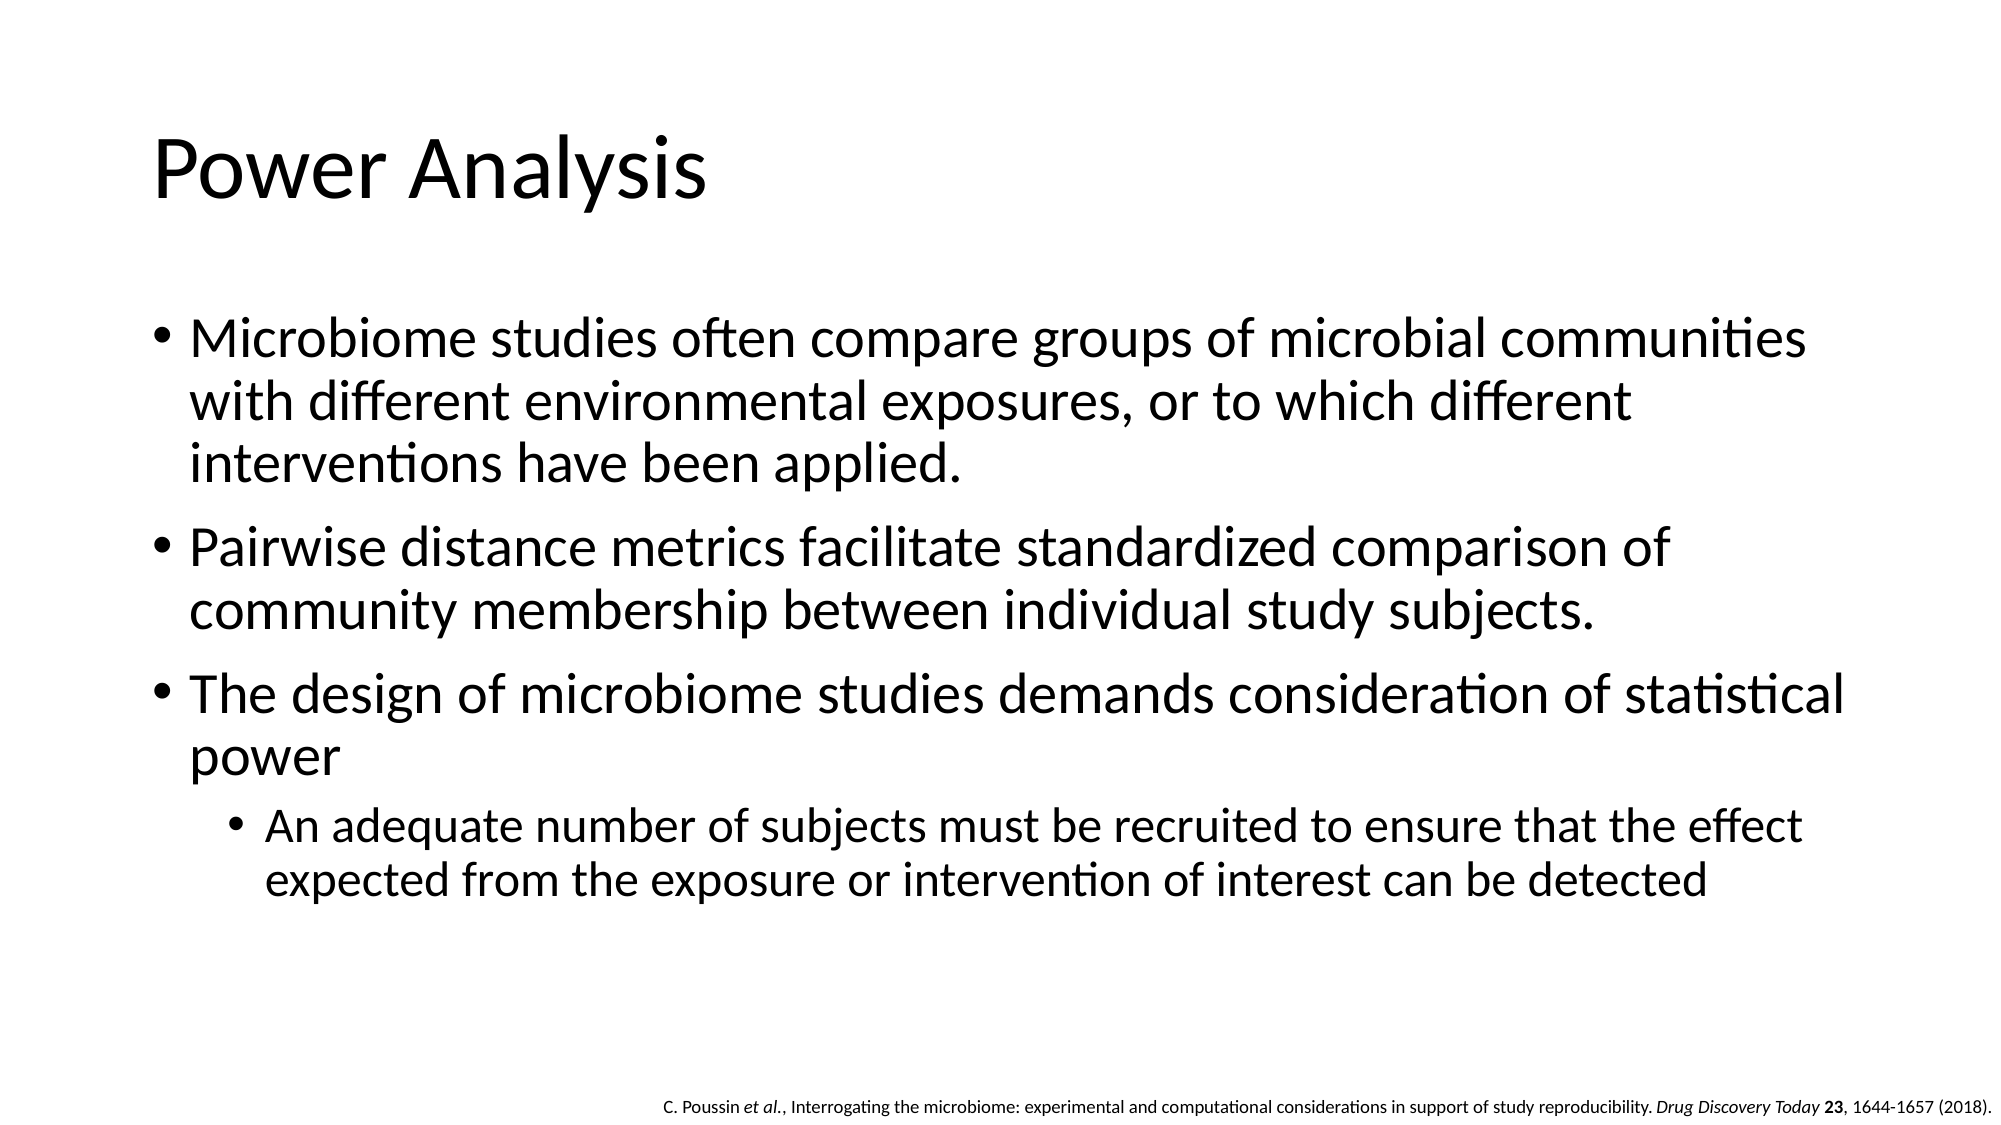

# Power Analysis
Microbiome studies often compare groups of microbial communities with different environmental exposures, or to which different interventions have been applied.
Pairwise distance metrics facilitate standardized comparison of community membership between individual study subjects.
The design of microbiome studies demands consideration of statistical power
An adequate number of subjects must be recruited to ensure that the effect expected from the exposure or intervention of interest can be detected

C. Poussin et al., Interrogating the microbiome: experimental and computational considerations in support of study reproducibility. Drug Discovery Today 23, 1644-1657 (2018).